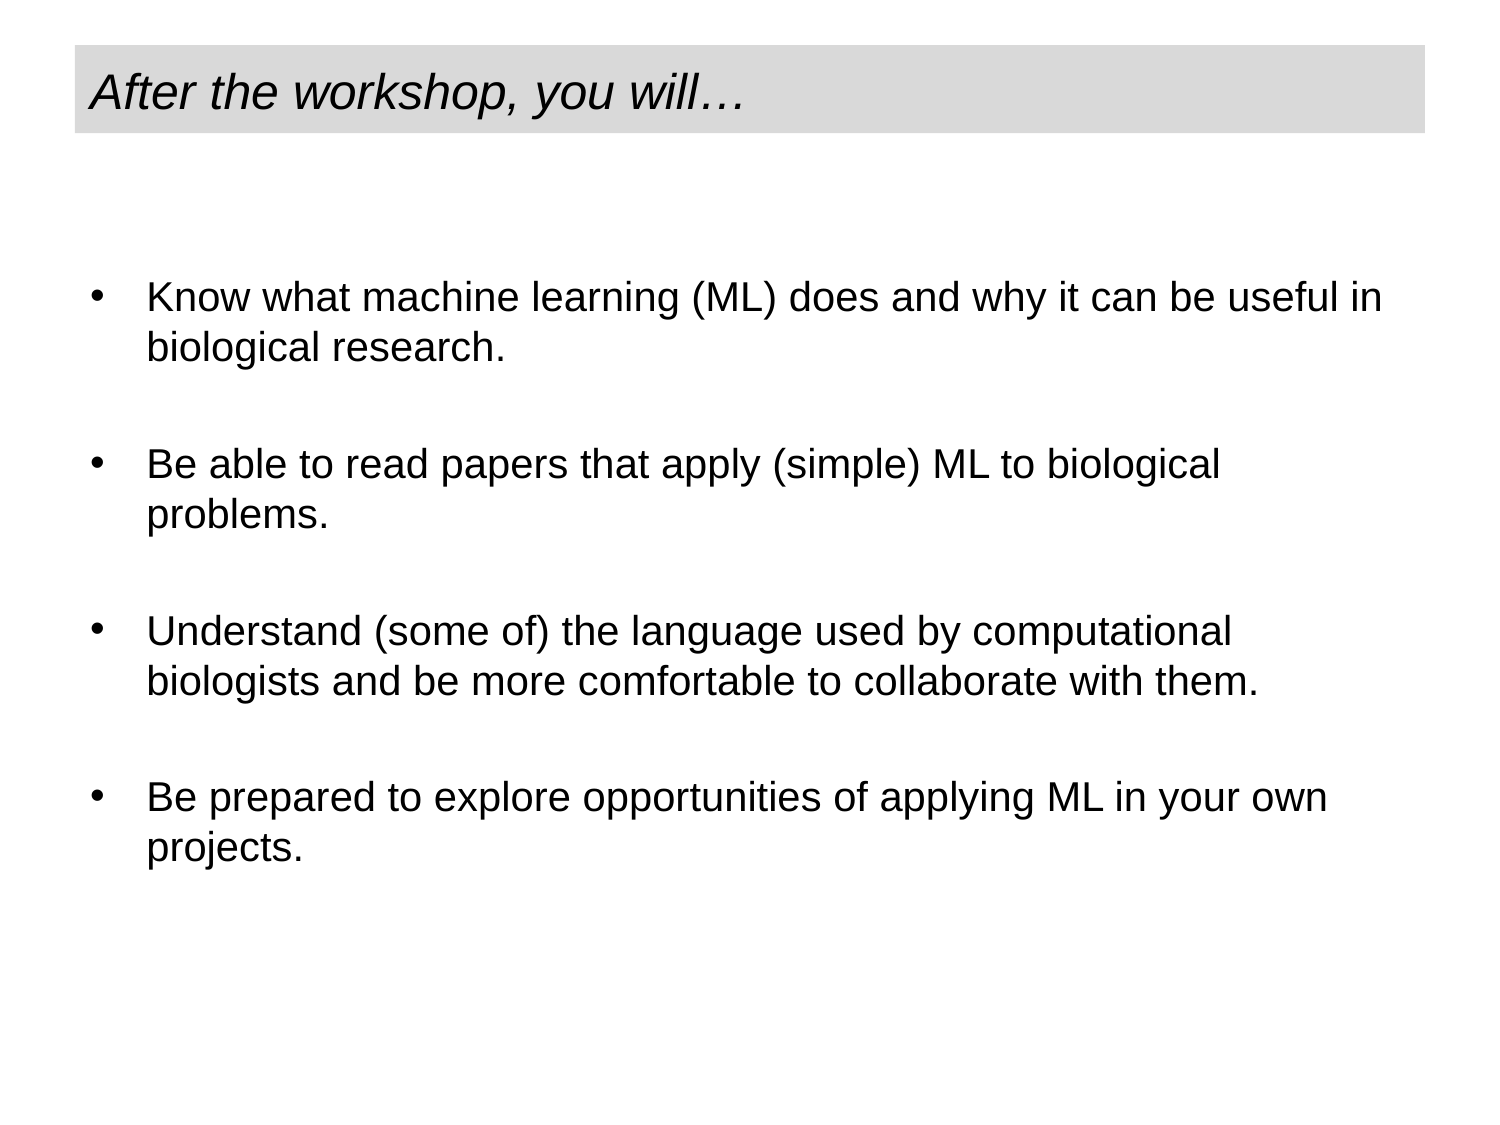

After the workshop, you will…
Know what machine learning (ML) does and why it can be useful in biological research.

Be able to read papers that apply (simple) ML to biological problems.

Understand (some of) the language used by computational biologists and be more comfortable to collaborate with them.

Be prepared to explore opportunities of applying ML in your own projects.